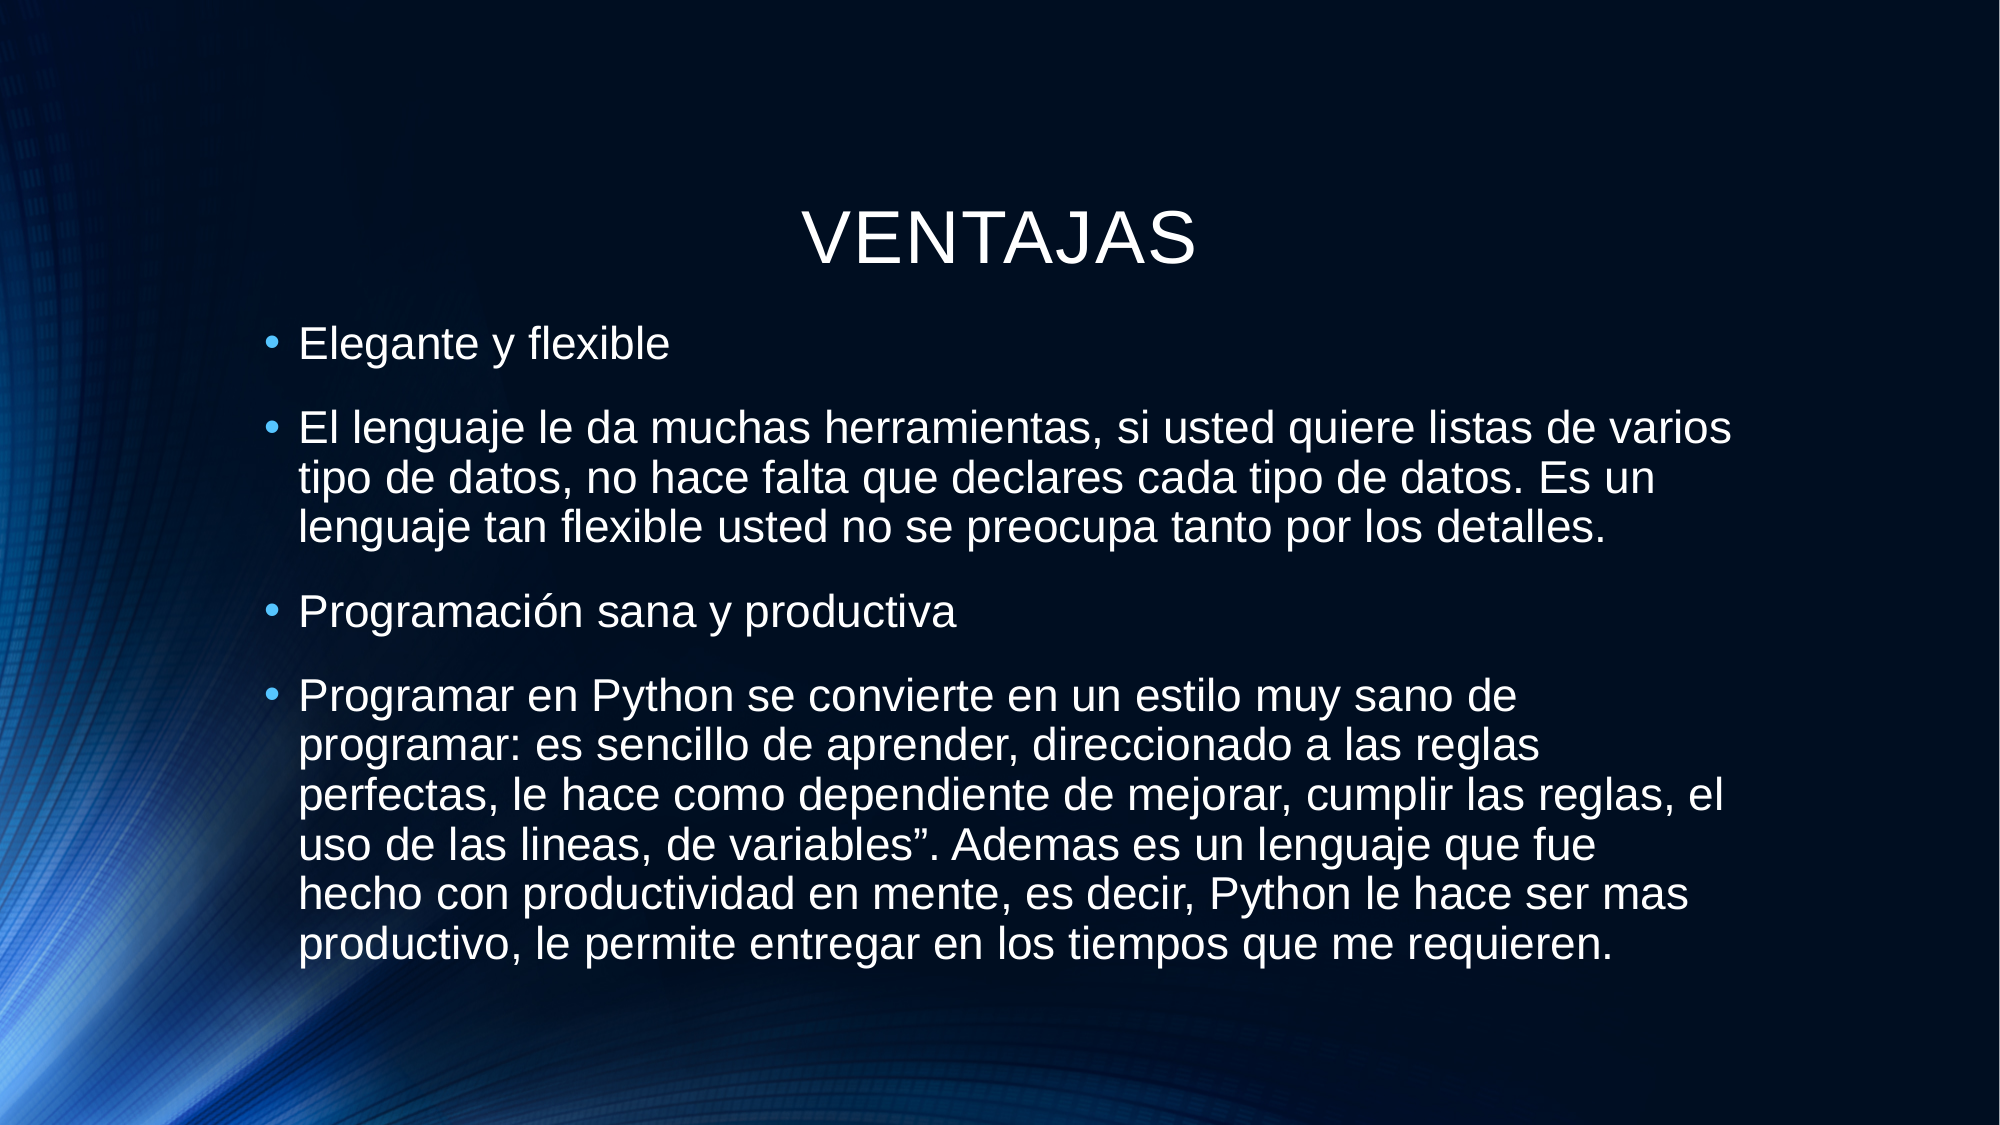

# VENTAJAS
Elegante y flexible
El lenguaje le da muchas herramientas, si usted quiere listas de varios tipo de datos, no hace falta que declares cada tipo de datos. Es un lenguaje tan flexible usted no se preocupa tanto por los detalles.
Programación sana y productiva
Programar en Python se convierte en un estilo muy sano de programar: es sencillo de aprender, direccionado a las reglas perfectas, le hace como dependiente de mejorar, cumplir las reglas, el uso de las lineas, de variables”. Ademas es un lenguaje que fue hecho con productividad en mente, es decir, Python le hace ser mas productivo, le permite entregar en los tiempos que me requieren.